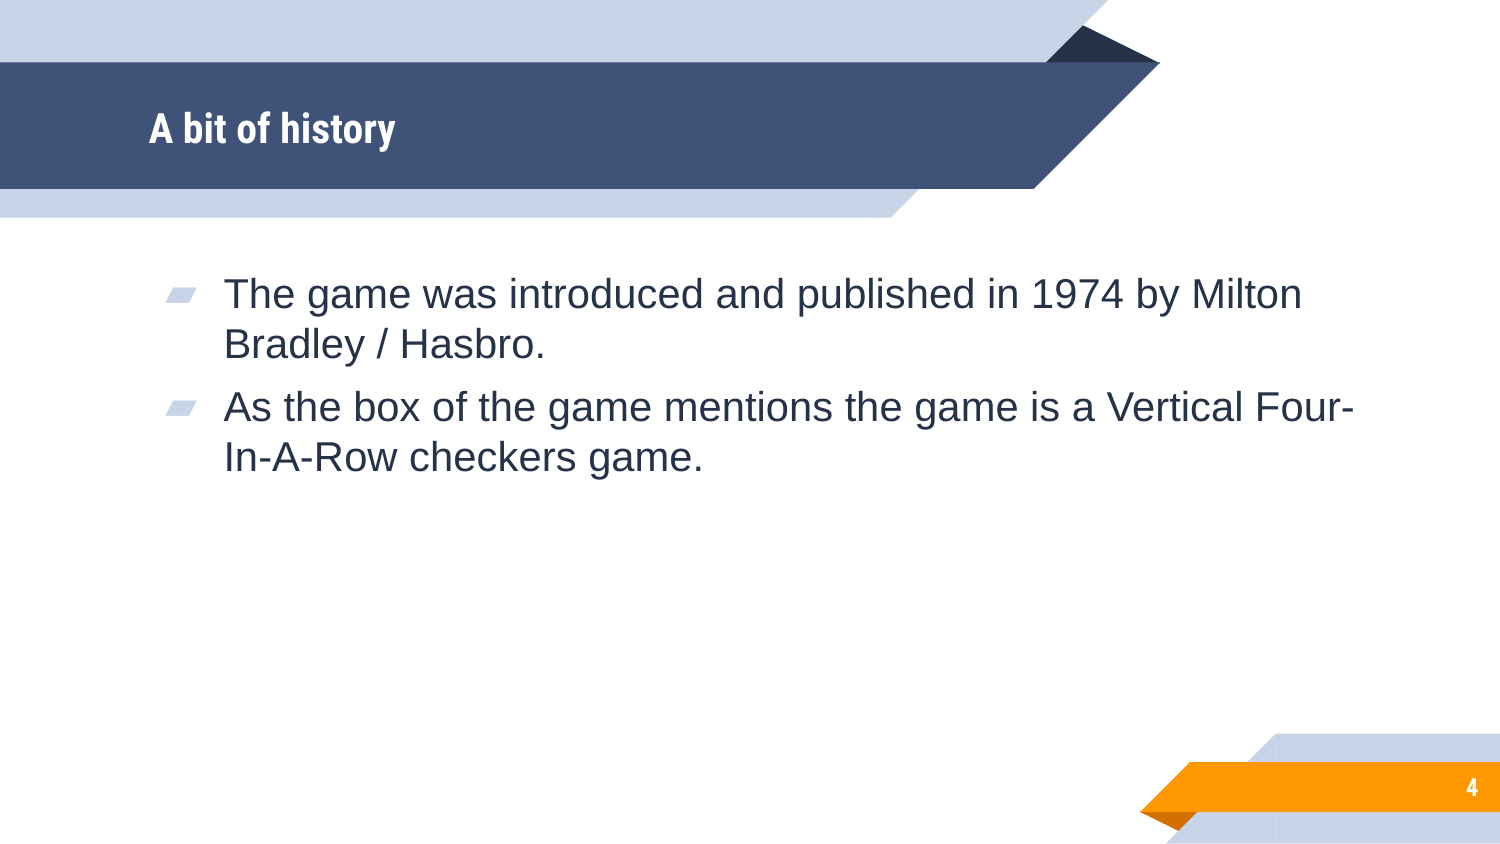

# A bit of history
The game was introduced and published in 1974 by Milton Bradley / Hasbro.
As the box of the game mentions the game is a Vertical Four-In-A-Row checkers game.
4